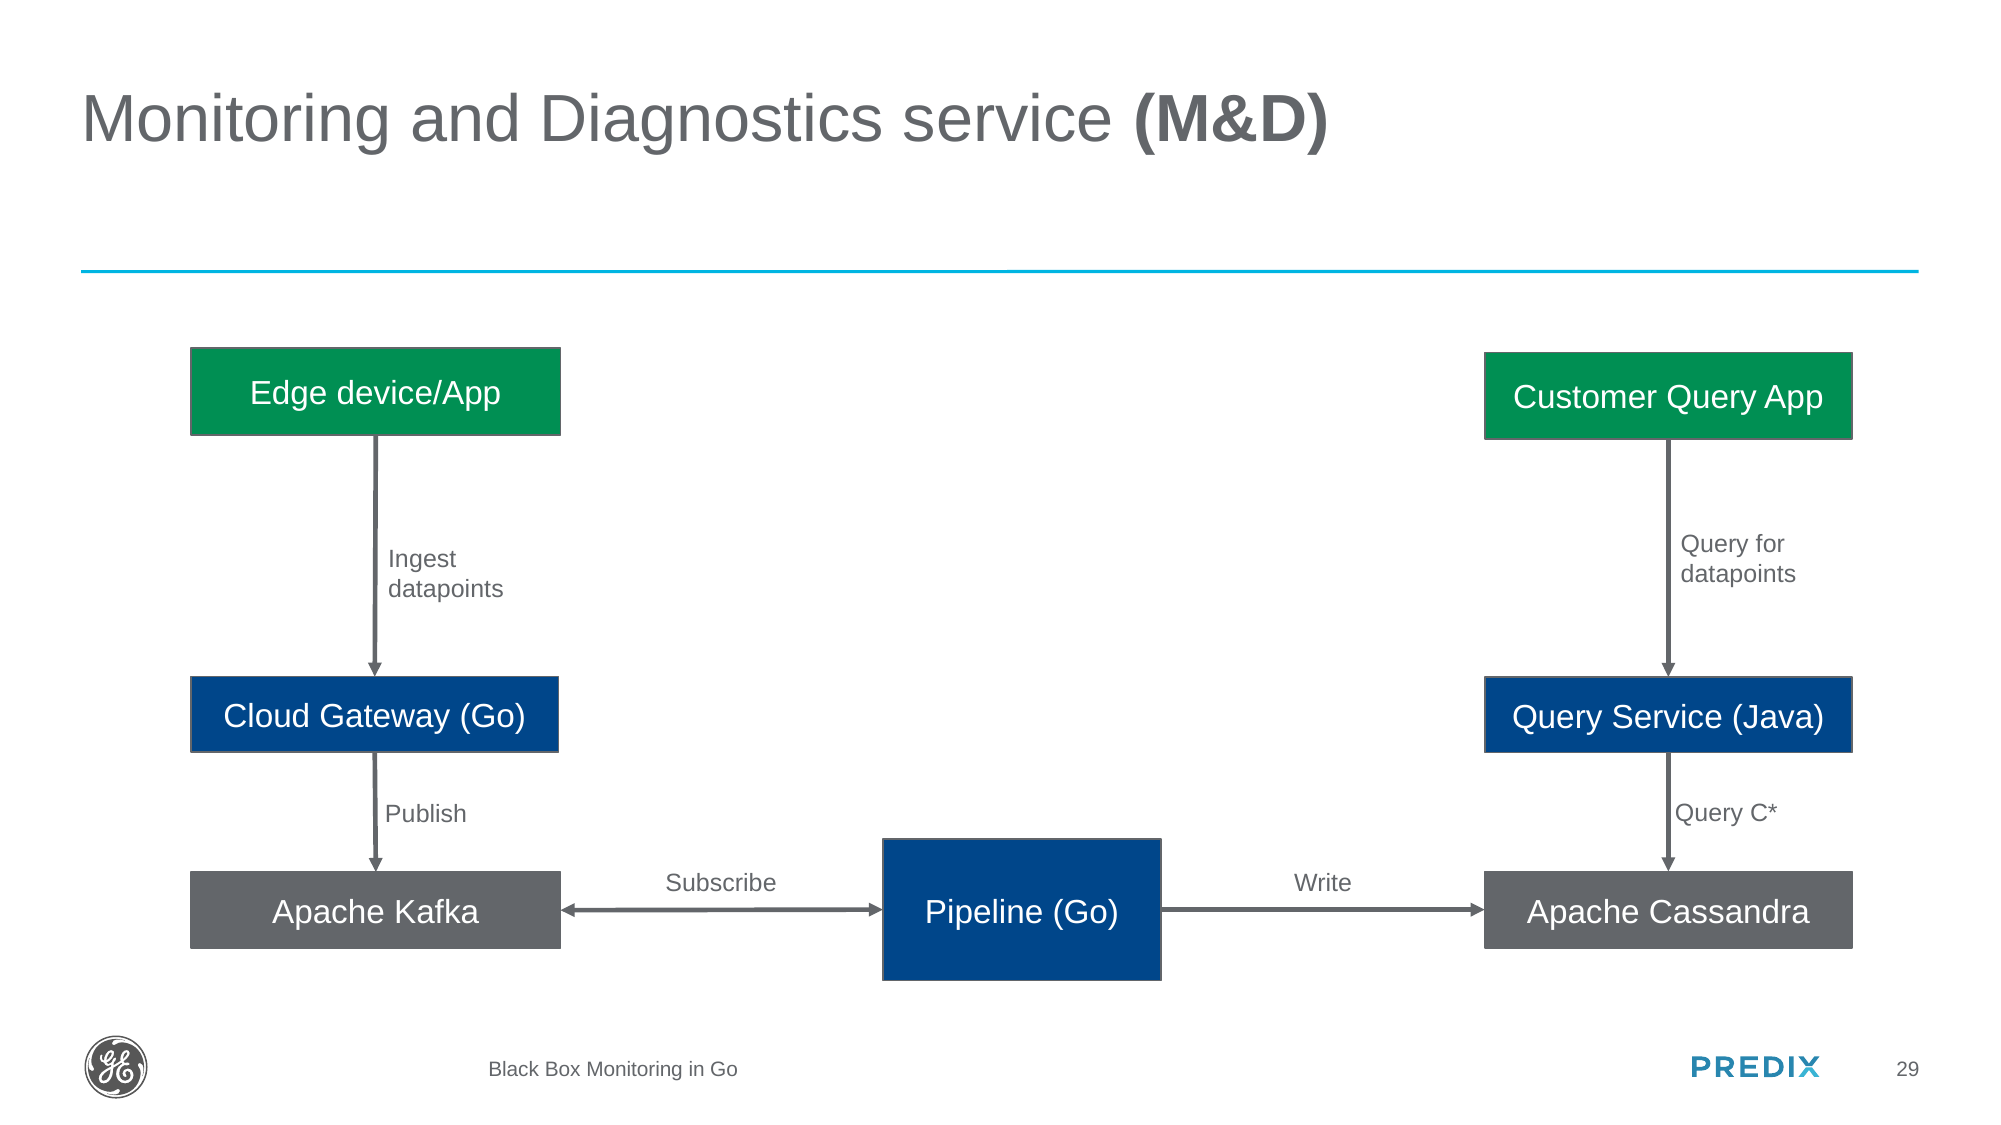

# Monitoring and Diagnostics service (M&D)
Edge device/App
Customer Query App
Query for
datapoints
Ingest datapoints

Cloud Gateway (Go)
Query Service (Java)
Query C*
Publish
Pipeline (Go)
Subscribe
Write
Apache Cassandra
Apache Kafka
Black Box Monitoring in Go
29